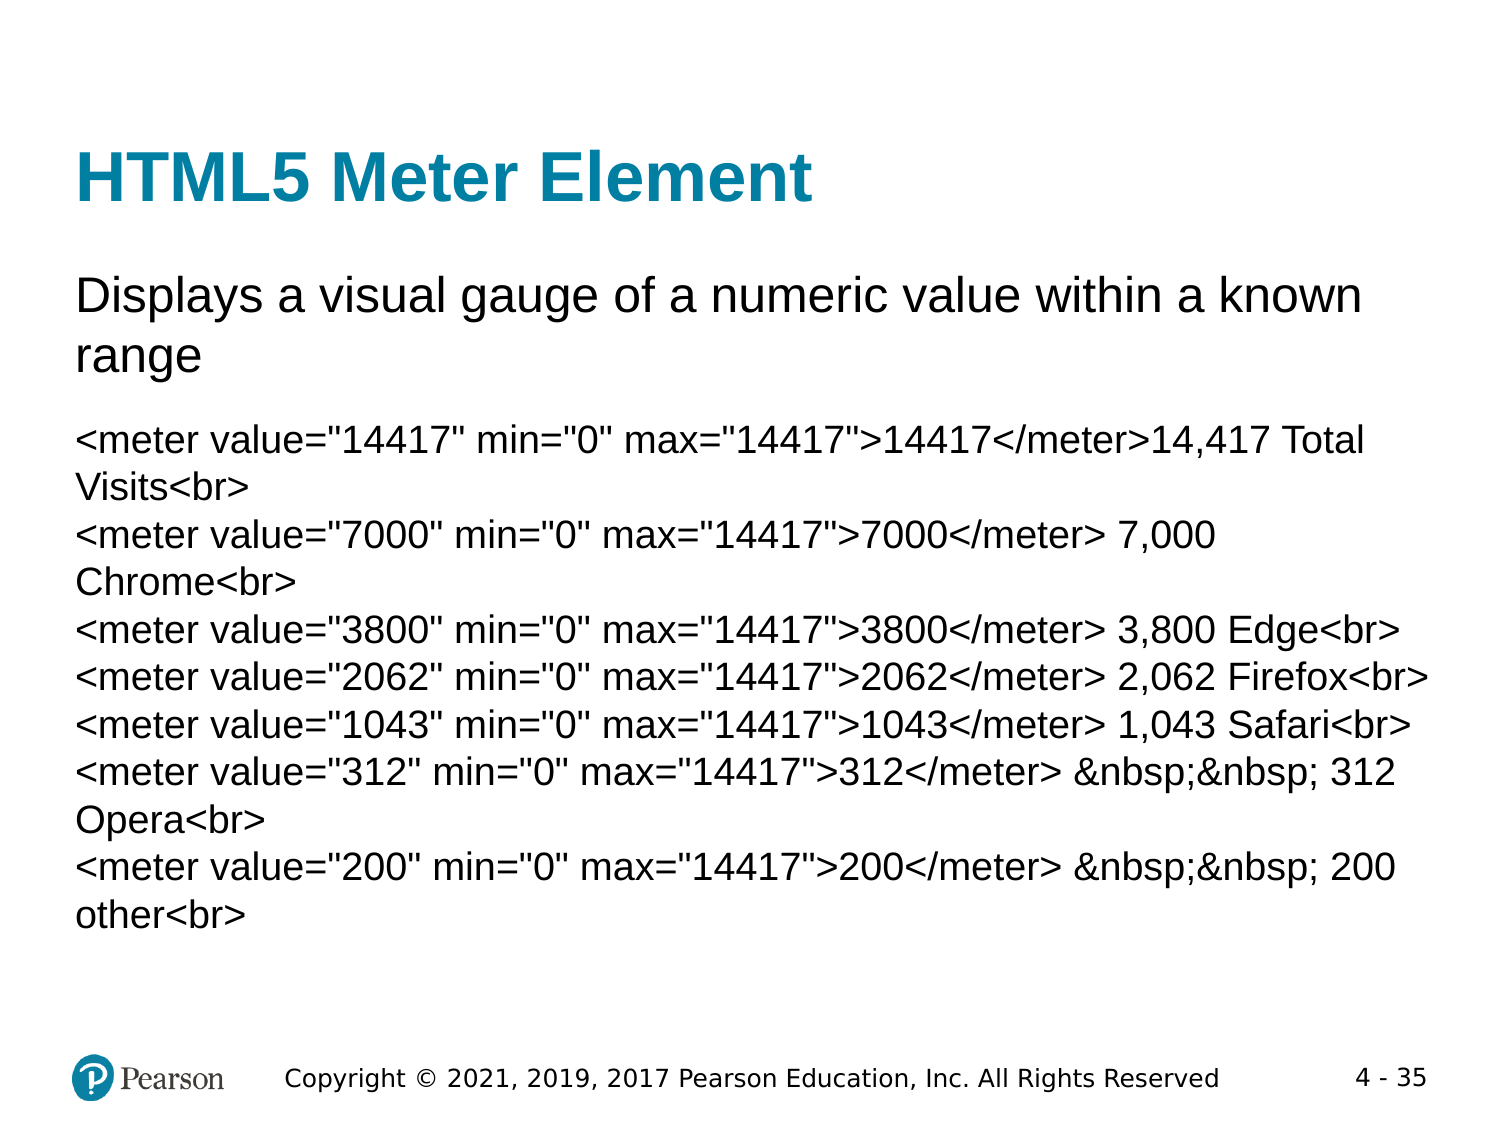

# HTML5 Meter Element
Displays a visual gauge of a numeric value within a known range
<meter value="14417" min="0" max="14417">14417</meter>14,417 Total Visits<br>
<meter value="7000" min="0" max="14417">7000</meter> 7,000 Chrome<br>
<meter value="3800" min="0" max="14417">3800</meter> 3,800 Edge<br>
<meter value="2062" min="0" max="14417">2062</meter> 2,062 Firefox<br>
<meter value="1043" min="0" max="14417">1043</meter> 1,043 Safari<br>
<meter value="312" min="0" max="14417">312</meter> &nbsp;&nbsp; 312 Opera<br>
<meter value="200" min="0" max="14417">200</meter> &nbsp;&nbsp; 200 other<br>